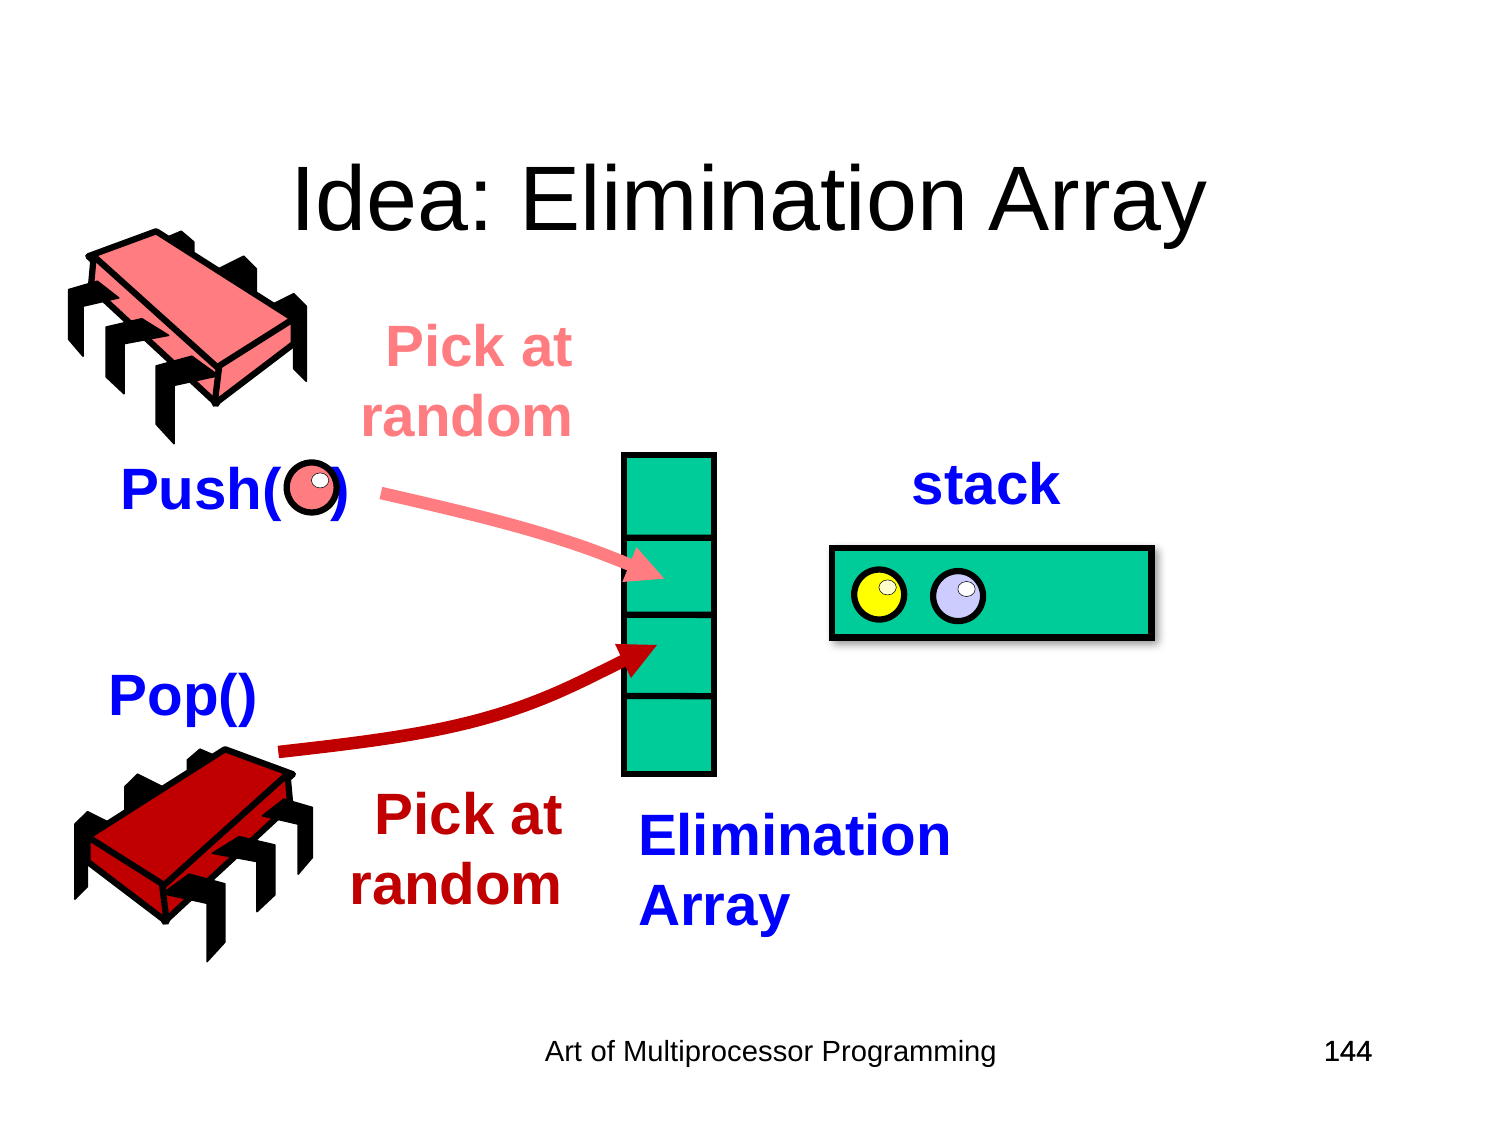

Idea: Elimination Array

Pick at
random
stack
Push(   )

Pop()

Pick at
random
Elimination
Array
Art of Multiprocessor Programming
144
144